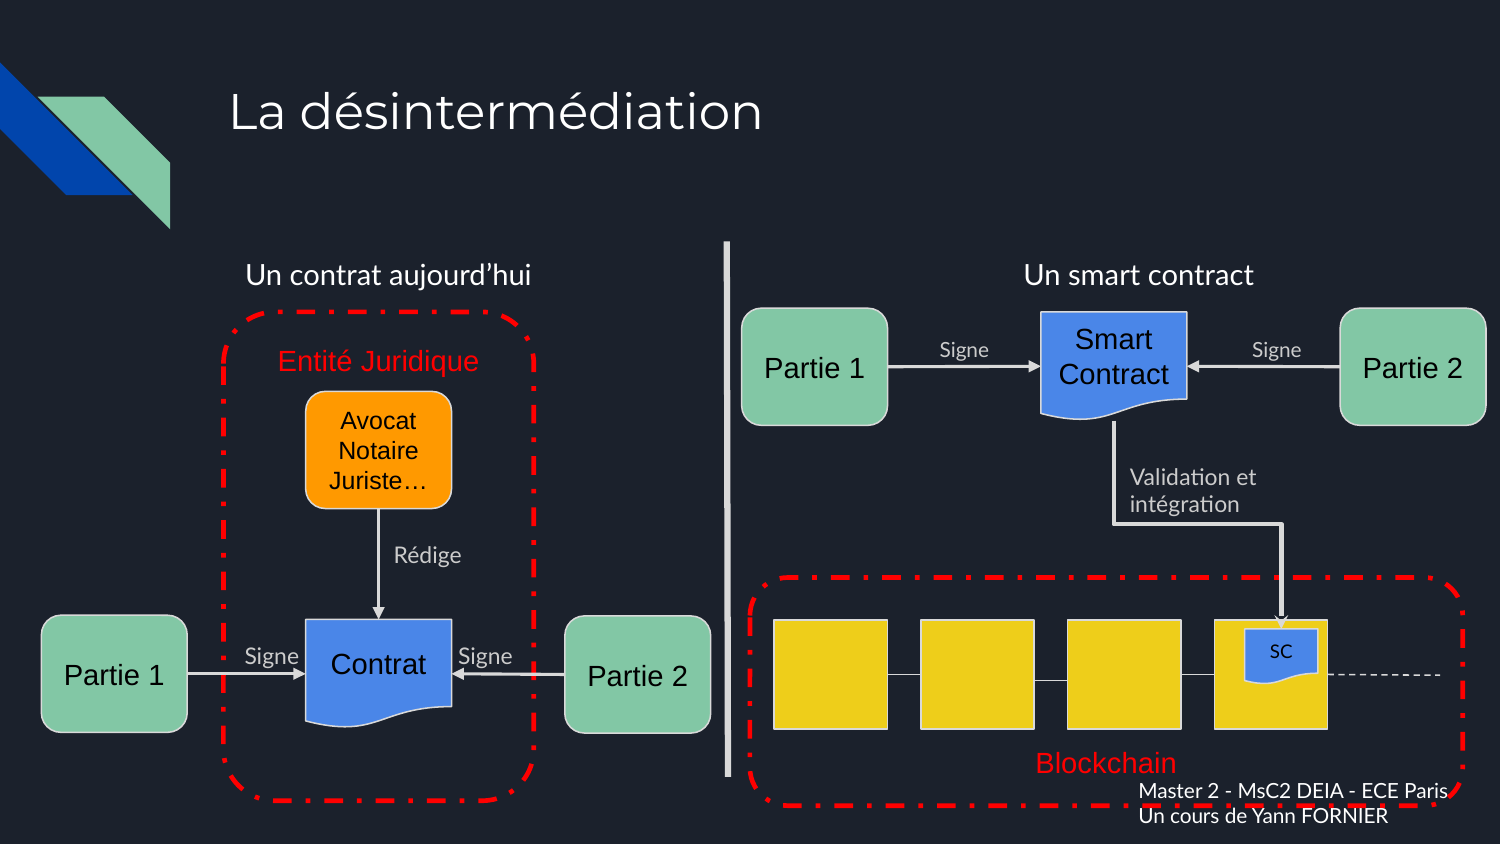

# La désintermédiation
Un contrat aujourd’hui
Un smart contract
Partie 1
Partie 2
Entité Juridique
Smart
Contract
Signe
Signe
Avocat
Notaire
Juriste…
Validation et intégration
Rédige
Blockchain
Partie 1
Partie 2
Contrat

Signe
Signe
SC
Master 2 - MsC2 DEIA - ECE Paris
Un cours de Yann FORNIER